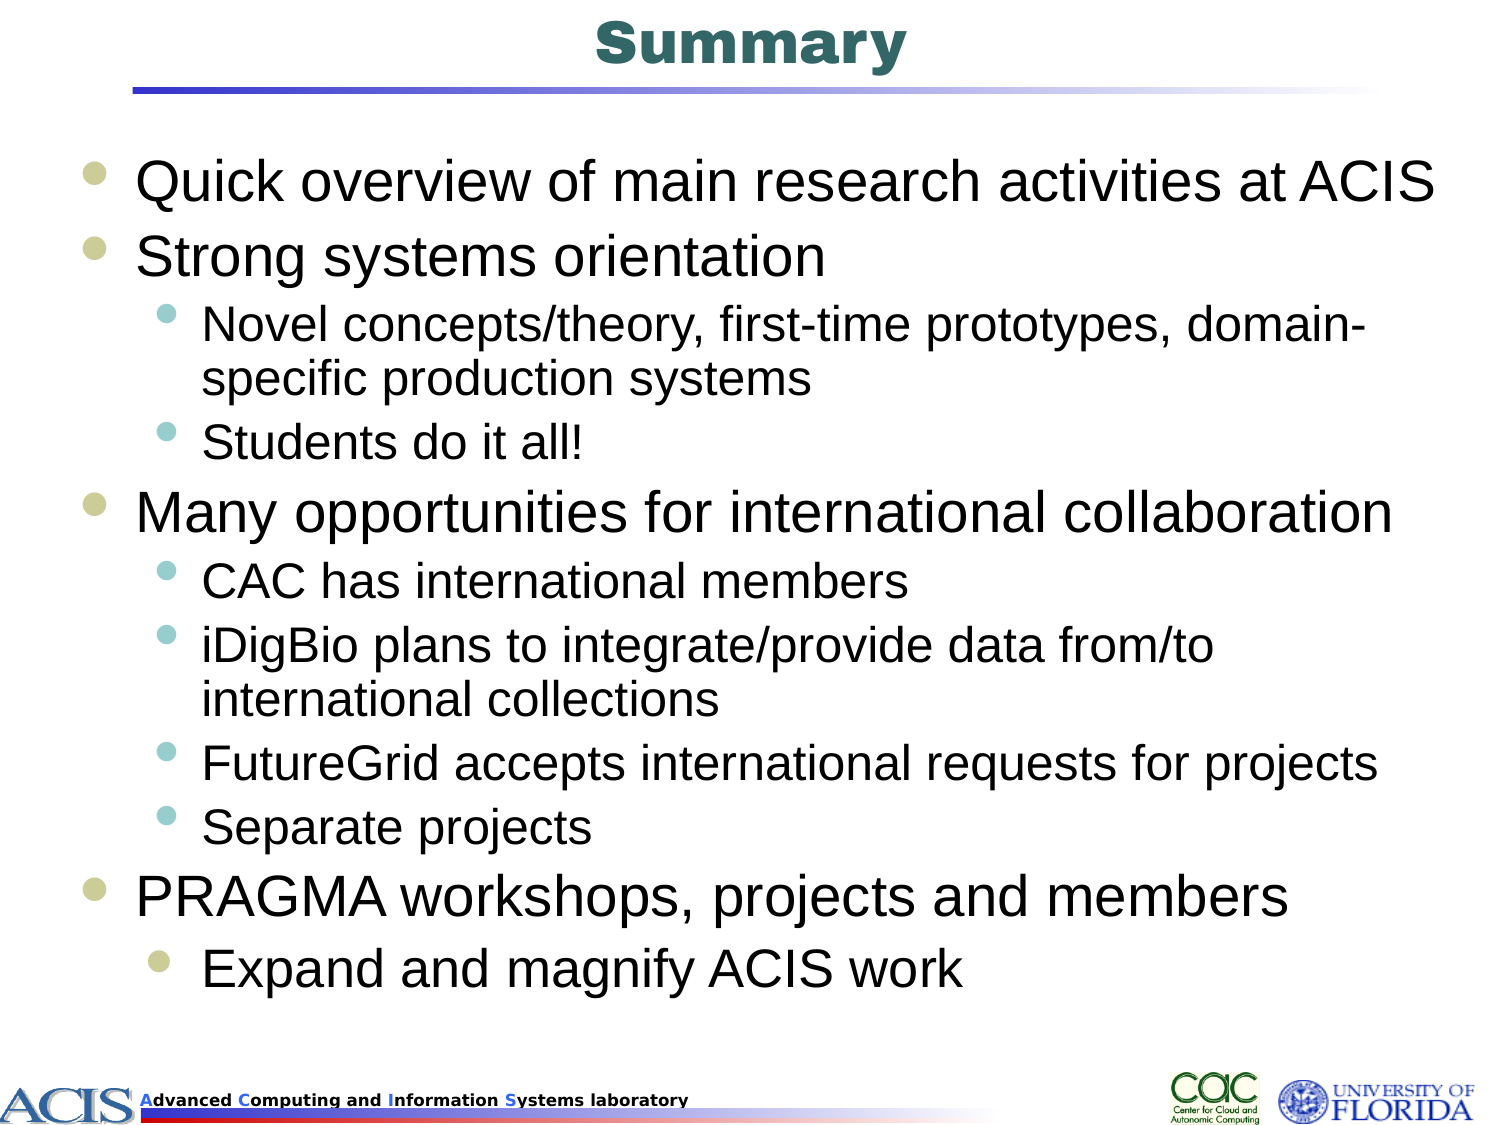

# Summary
Quick overview of main research activities at ACIS
Strong systems orientation
Novel concepts/theory, first-time prototypes, domain-specific production systems
Students do it all!
Many opportunities for international collaboration
CAC has international members
iDigBio plans to integrate/provide data from/to international collections
FutureGrid accepts international requests for projects
Separate projects
PRAGMA workshops, projects and members
Expand and magnify ACIS work